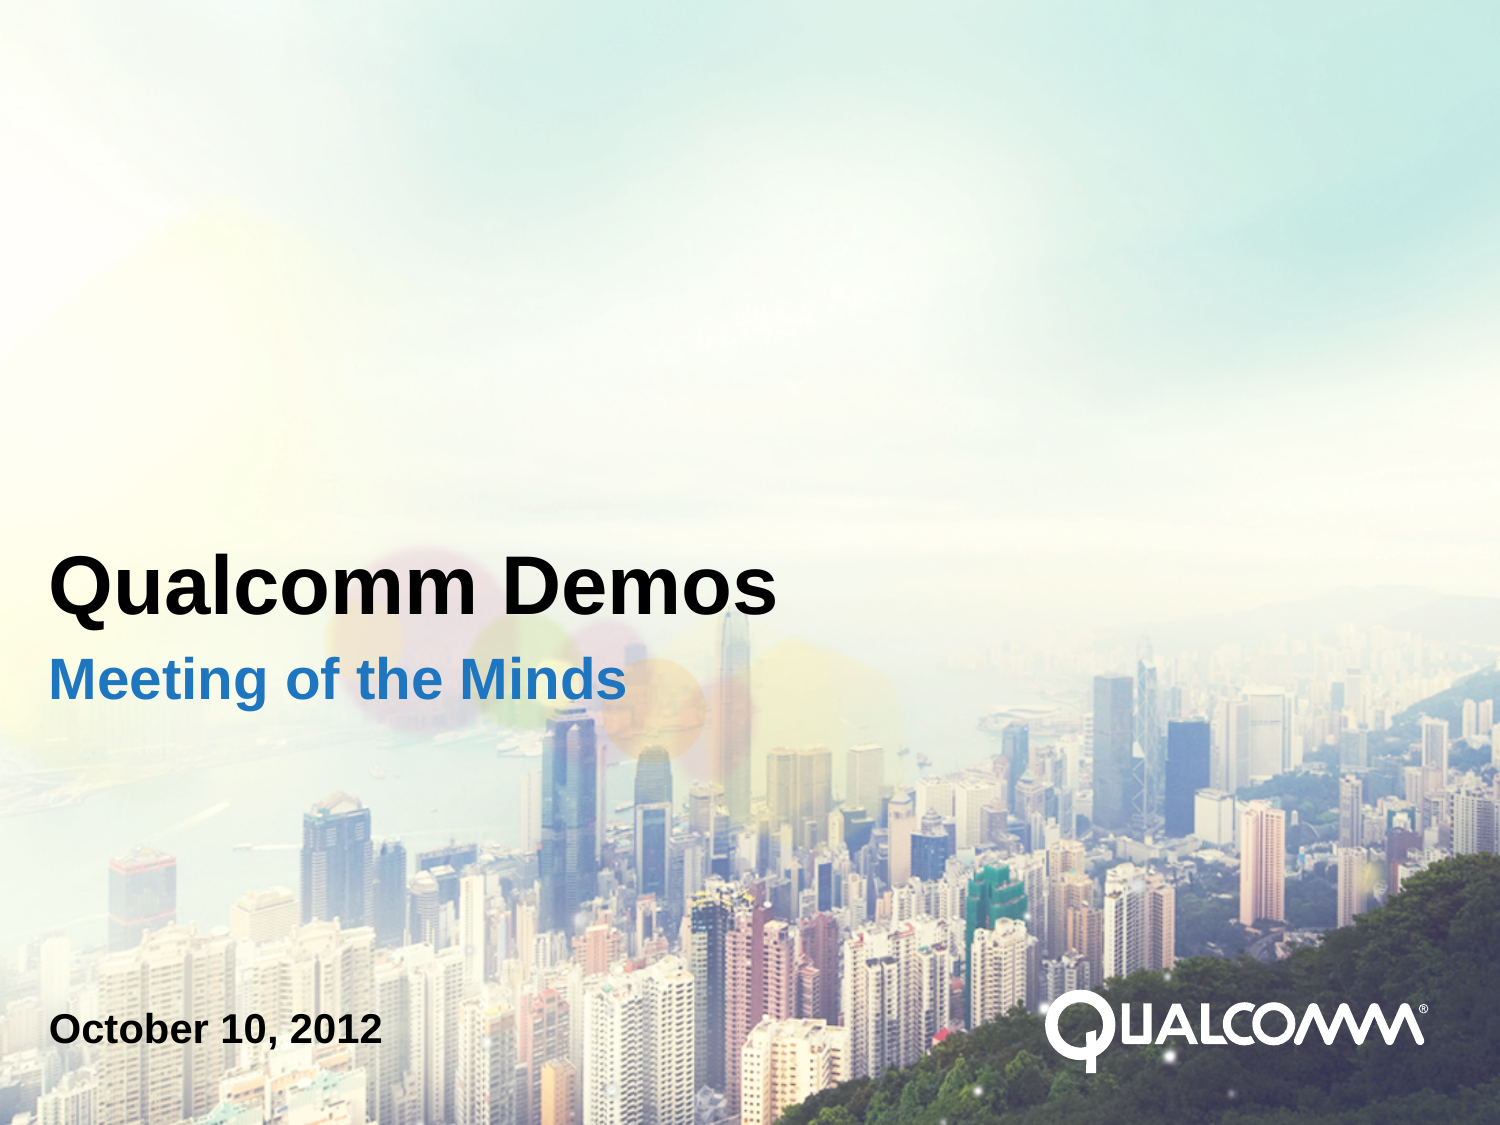

# Qualcomm Demos
Meeting of the Minds

October 10, 2012